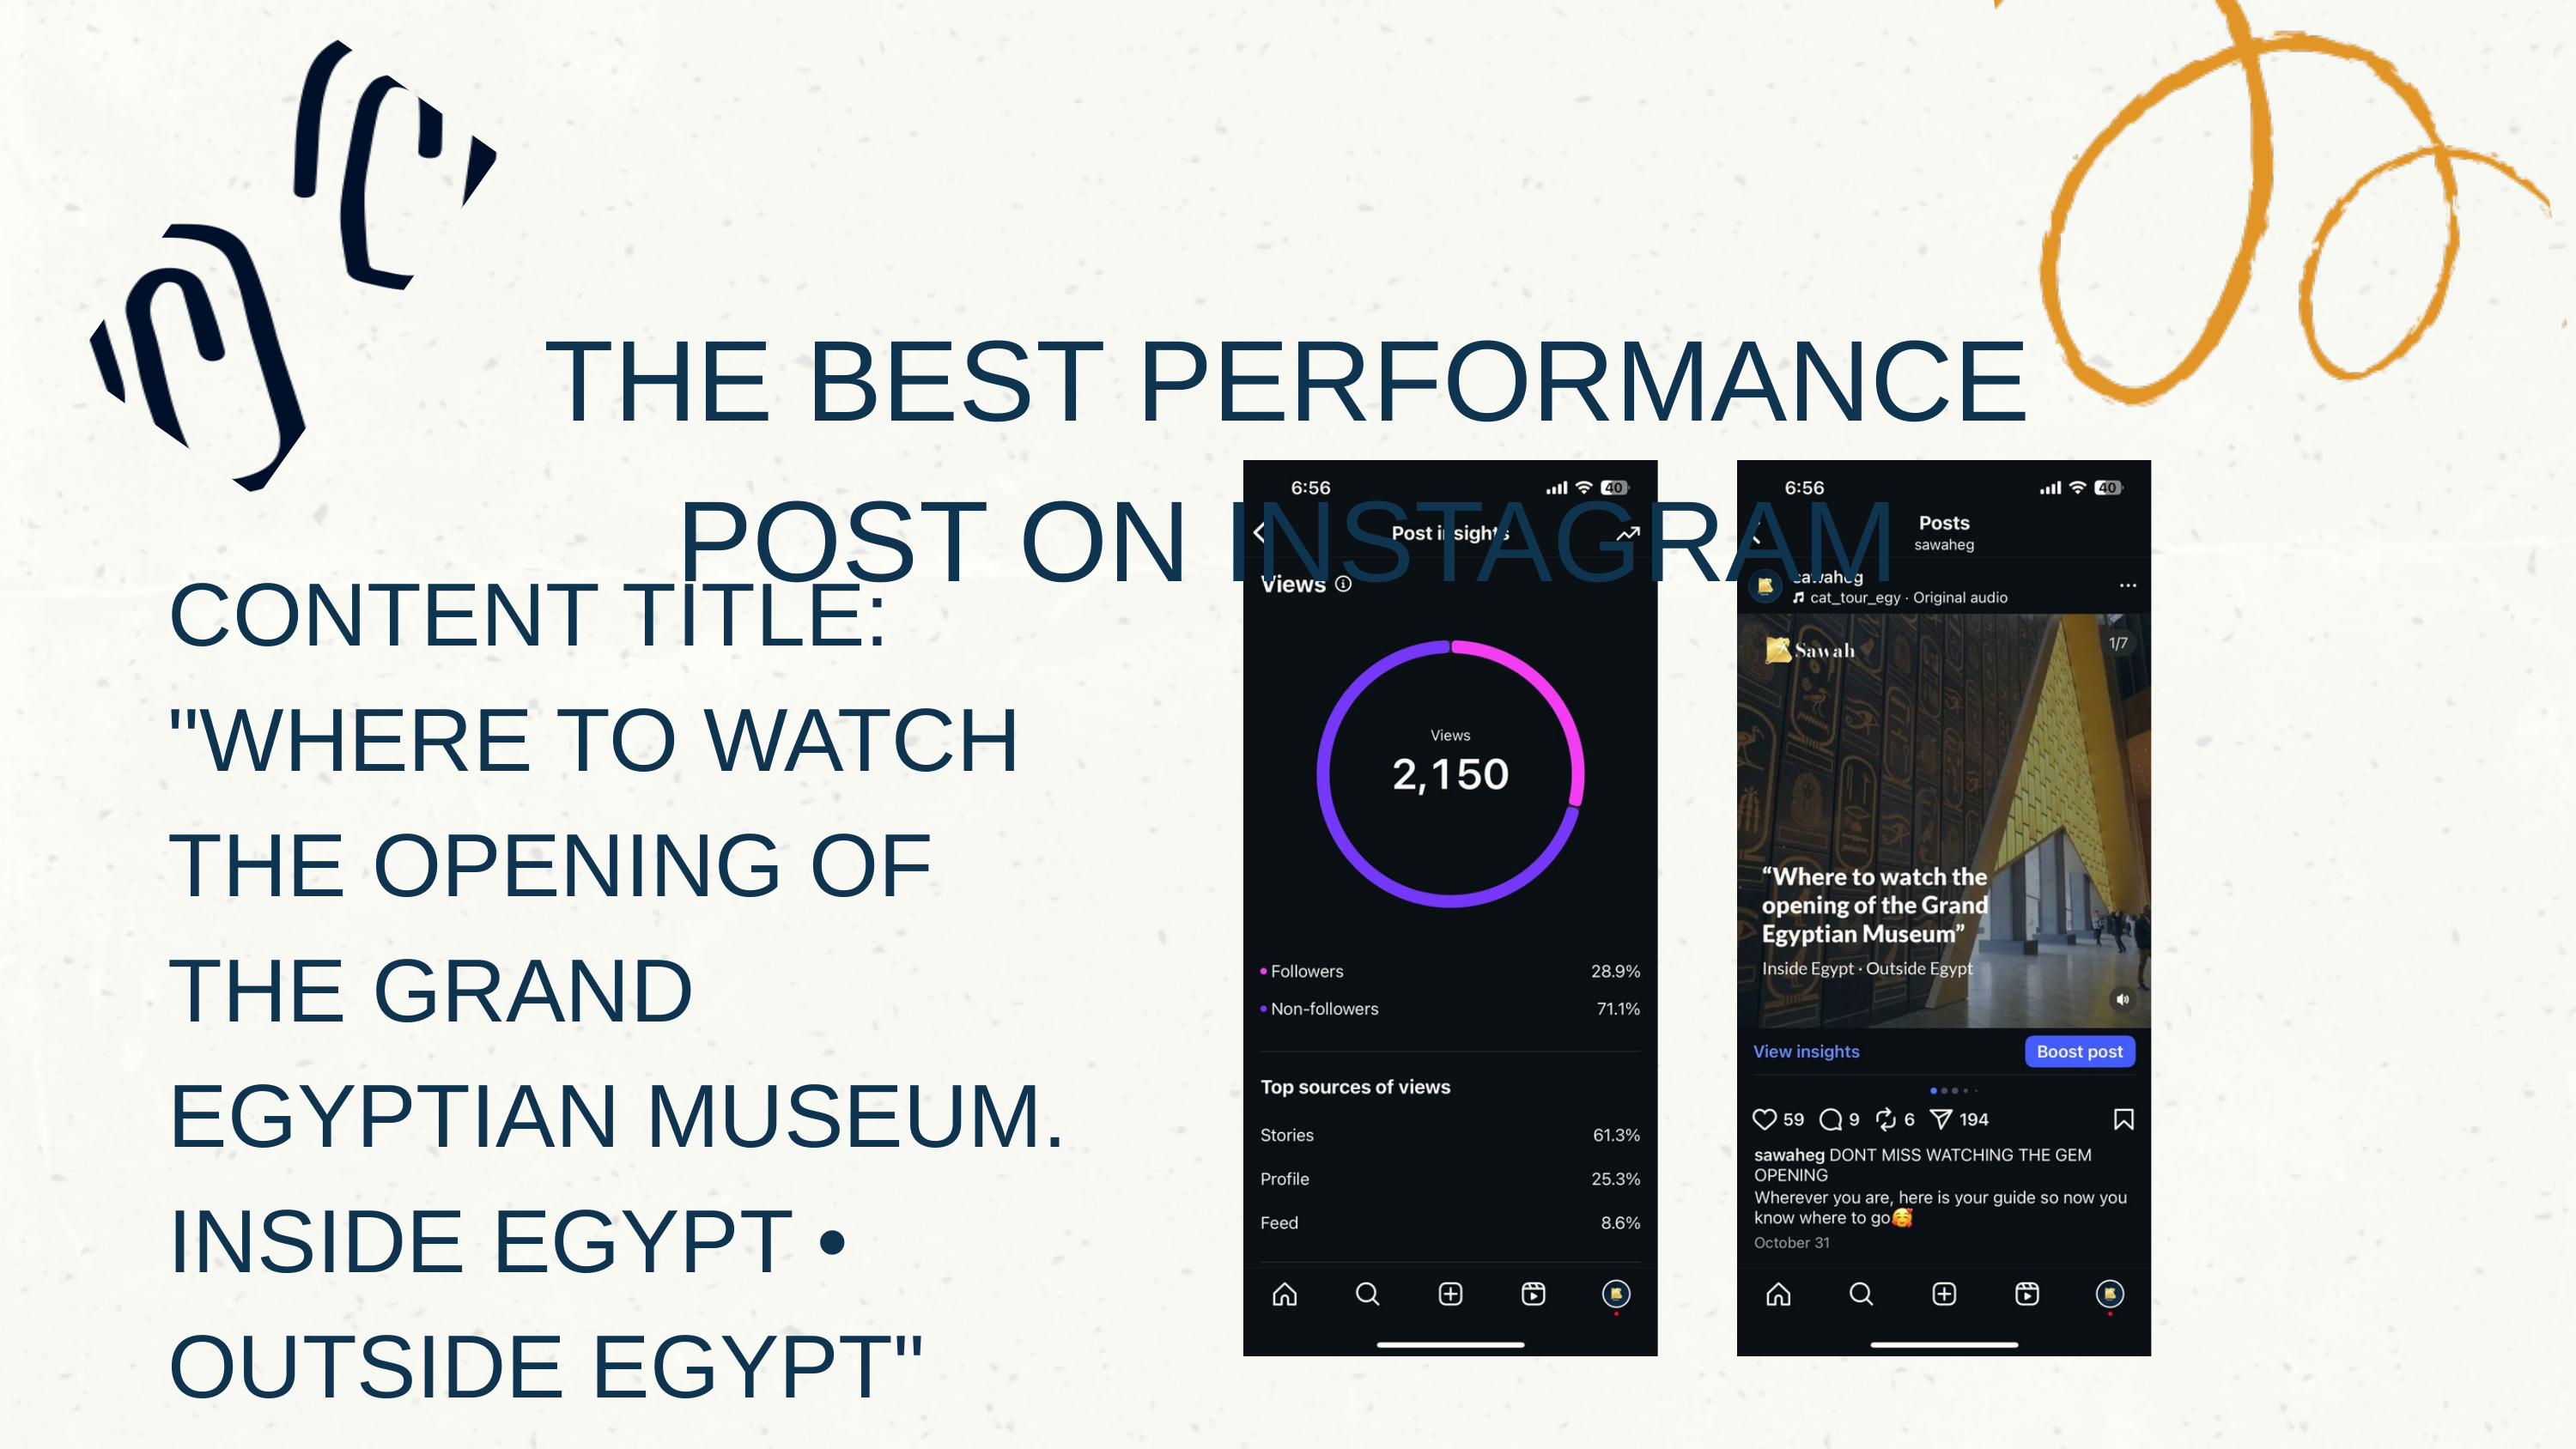

THE BEST PERFORMANCE POST ON INSTAGRAM

CONTENT TITLE: "WHERE TO WATCH THE OPENING OF THE GRAND EGYPTIAN MUSEUM.
INSIDE EGYPT • OUTSIDE EGYPT" (PHOTO CAROUSEL)